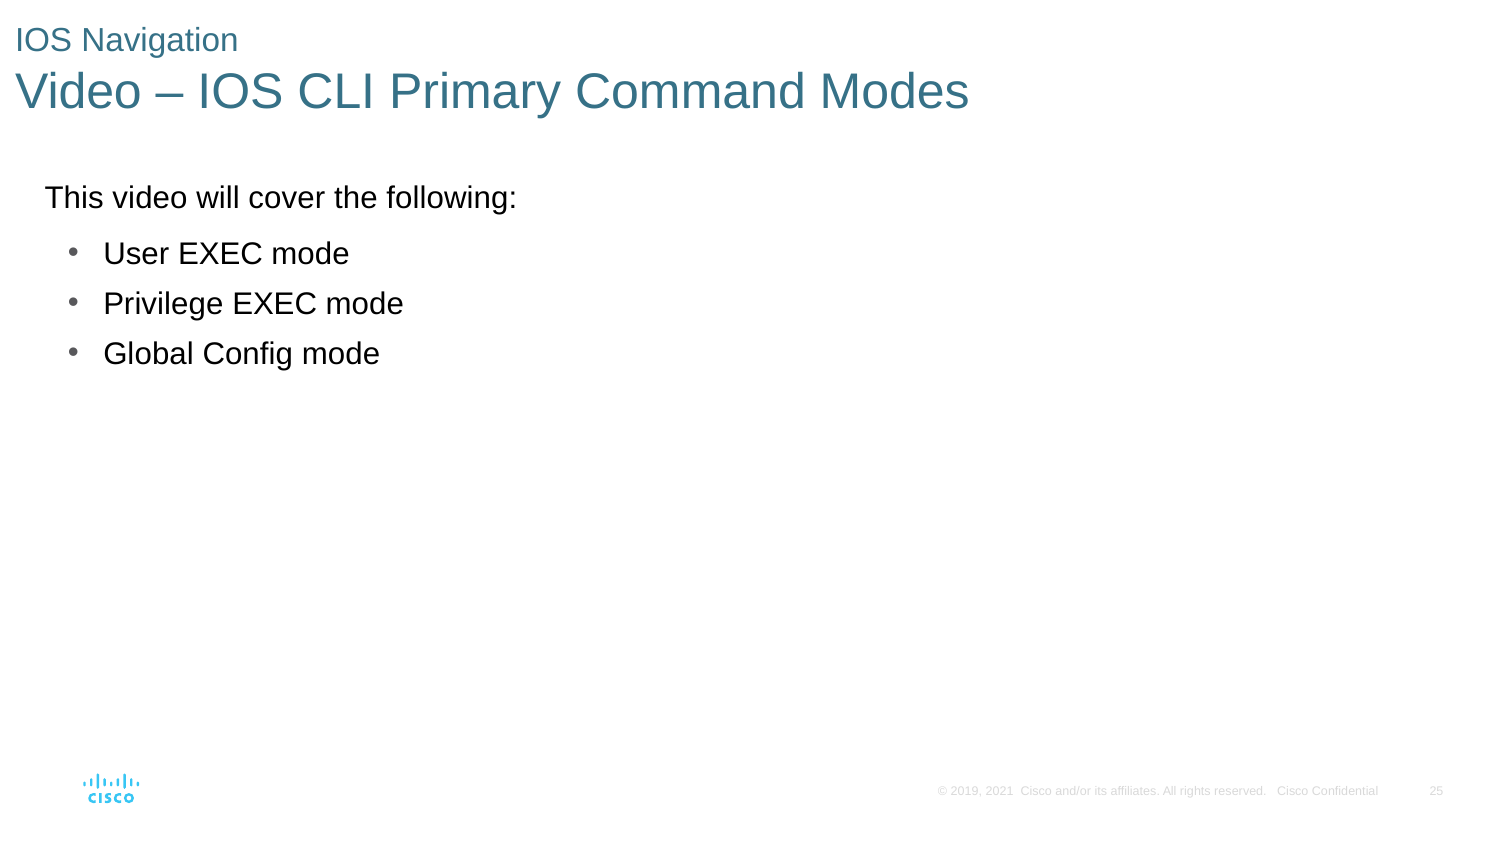

# IOS Navigation Video – IOS CLI Primary Command Modes
This video will cover the following:
User EXEC mode
Privilege EXEC mode
Global Config mode